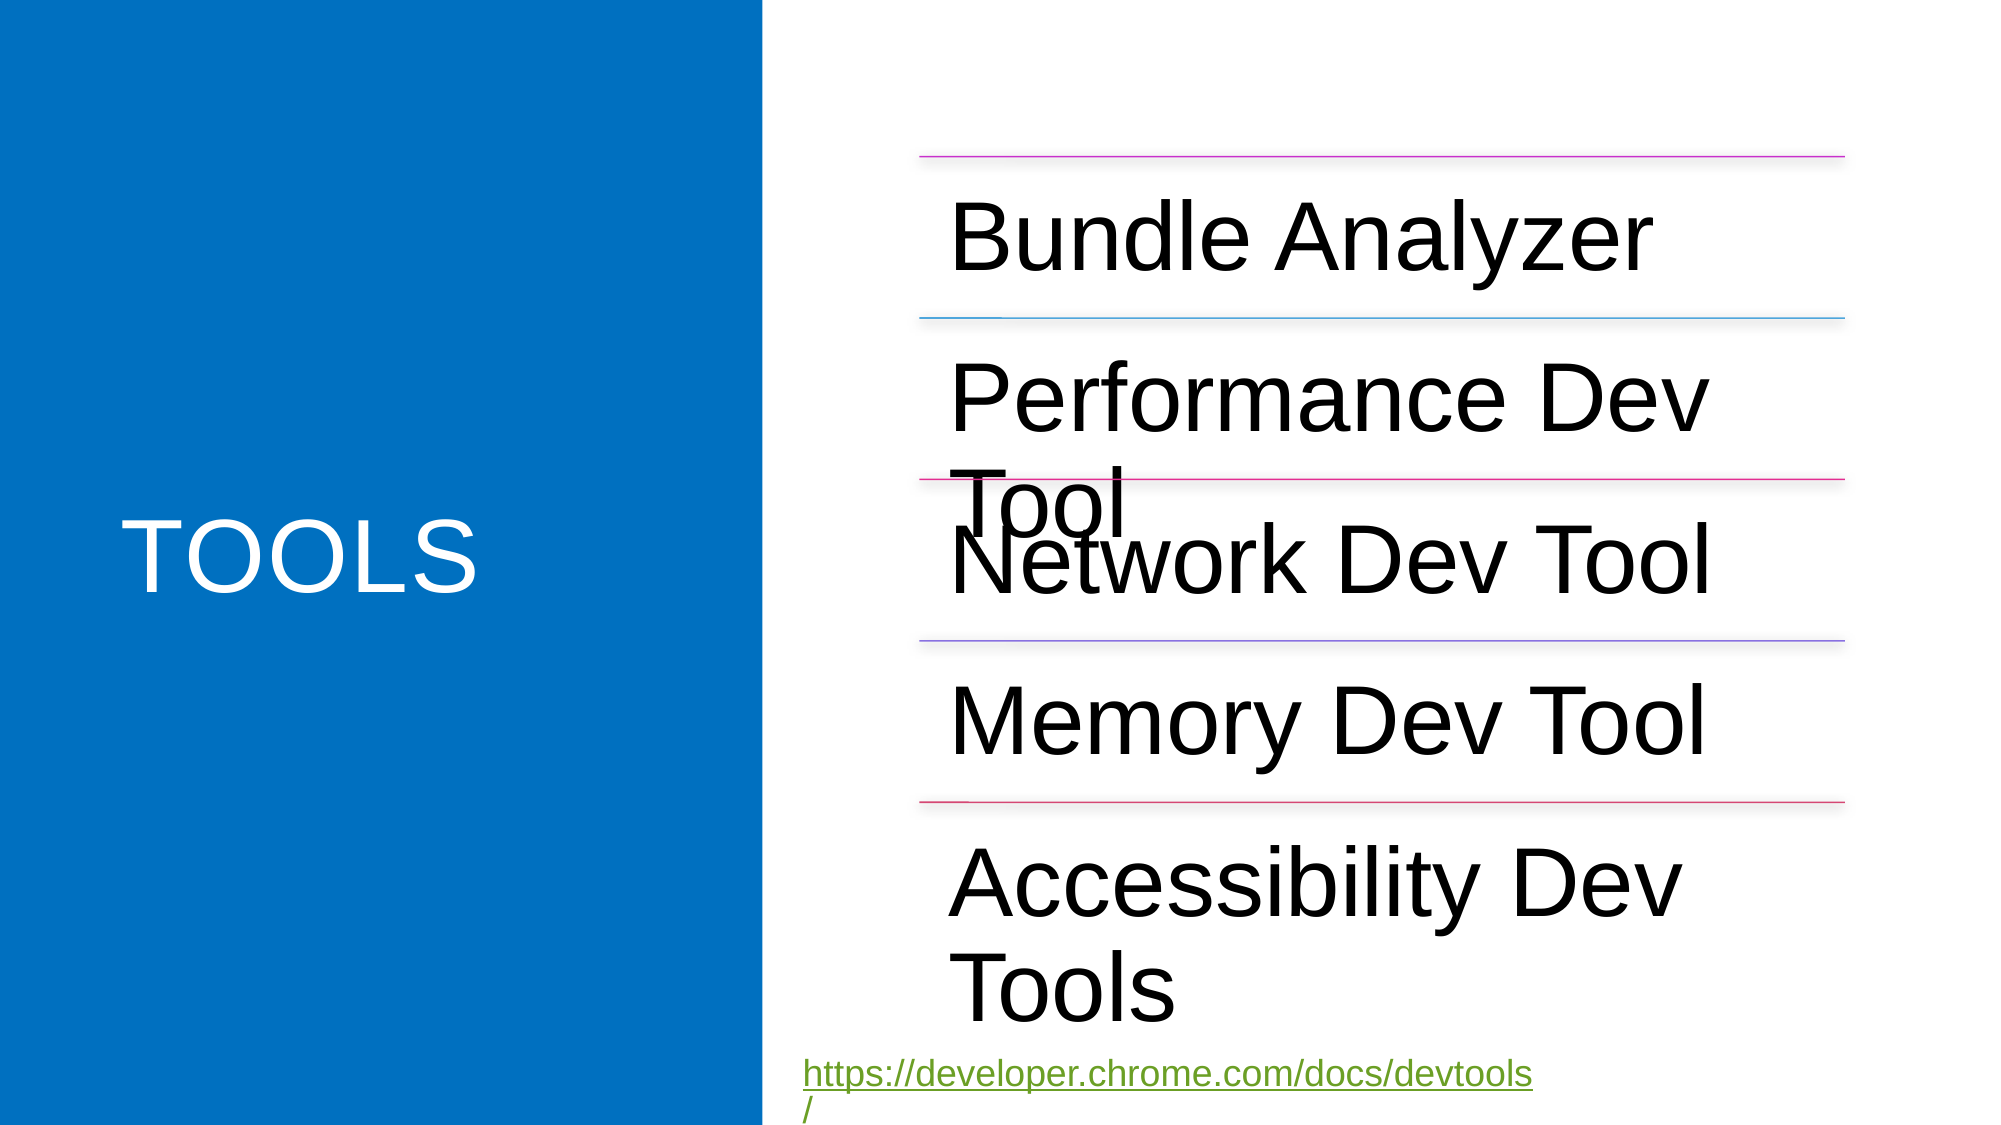

# tools
Bundle Analyzer
Performance Dev Tool
Network Dev Tool
Memory Dev Tool
Accessibility Dev Tools
https://developer.chrome.com/docs/devtools/